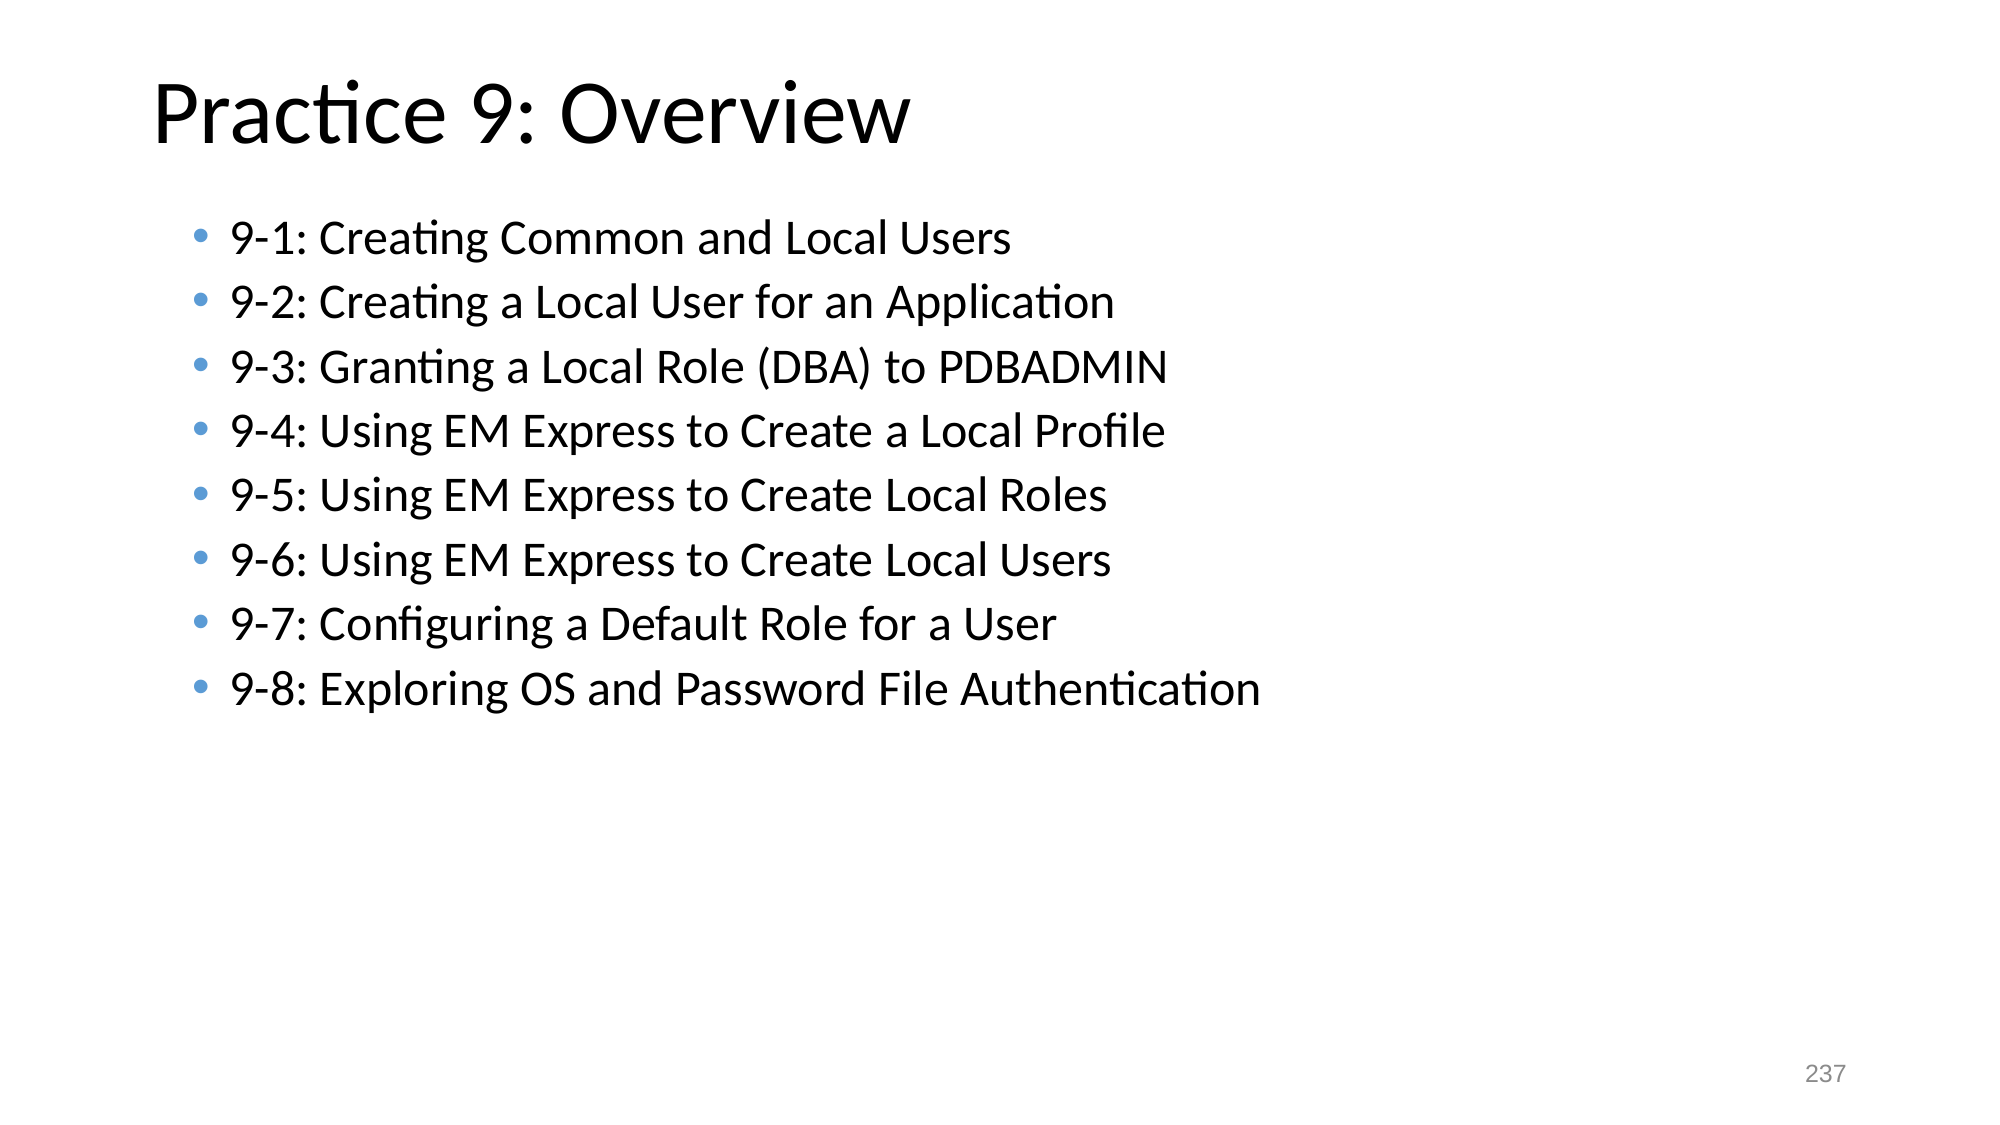

# Practice 9: Overview
9-1: Creating Common and Local Users
9-2: Creating a Local User for an Application
9-3: Granting a Local Role (DBA) to PDBADMIN
9-4: Using EM Express to Create a Local Profile
9-5: Using EM Express to Create Local Roles
9-6: Using EM Express to Create Local Users
9-7: Configuring a Default Role for a User
9-8: Exploring OS and Password File Authentication
237